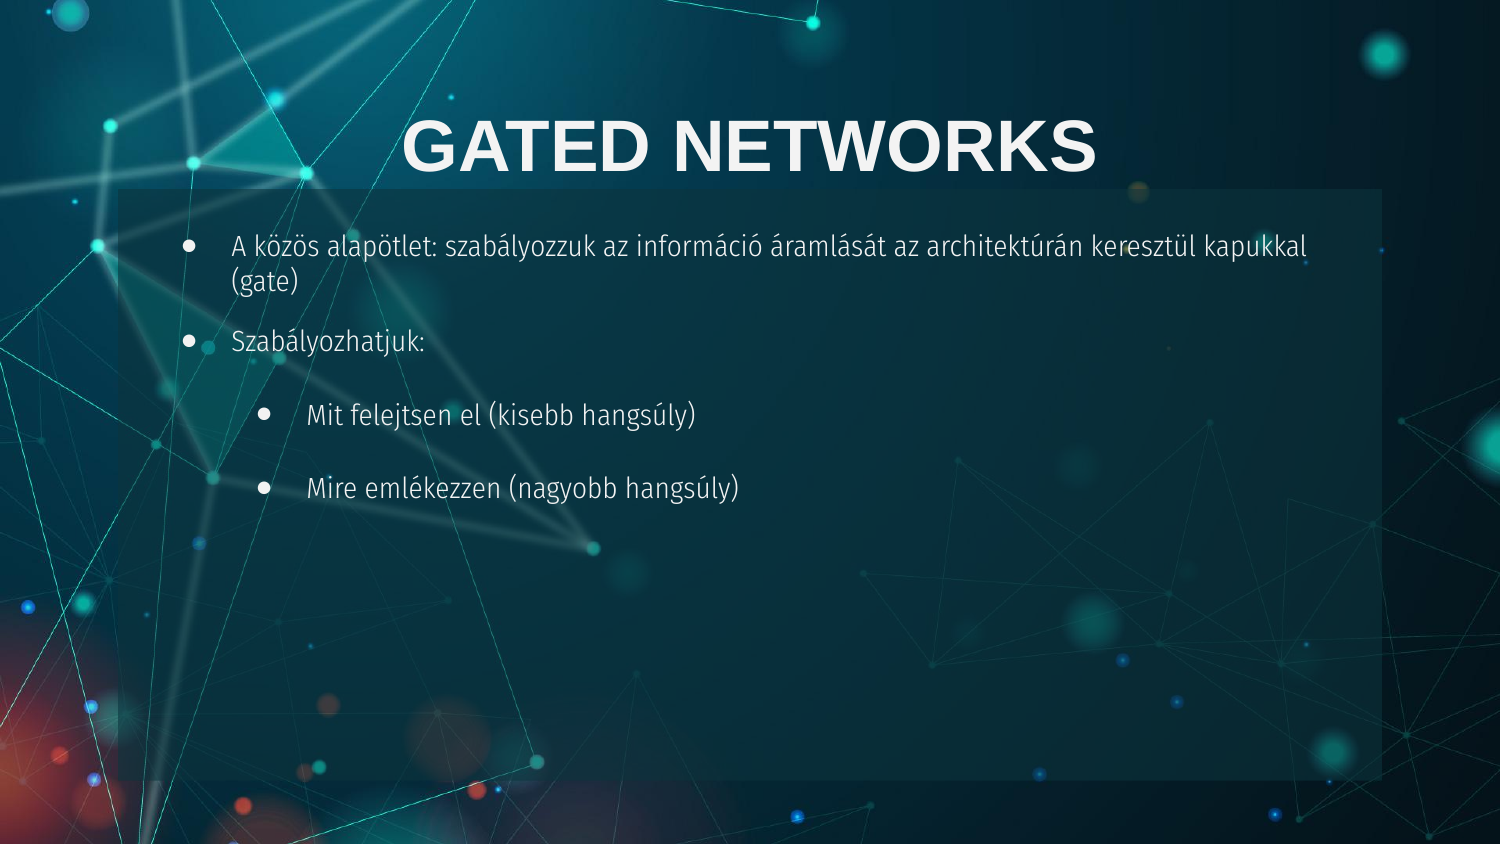

# GATED NETWORKS
A közös alapötlet: szabályozzuk az információ áramlását az architektúrán keresztül kapukkal (gate)
Szabályozhatjuk:
Mit felejtsen el (kisebb hangsúly)
Mire emlékezzen (nagyobb hangsúly)